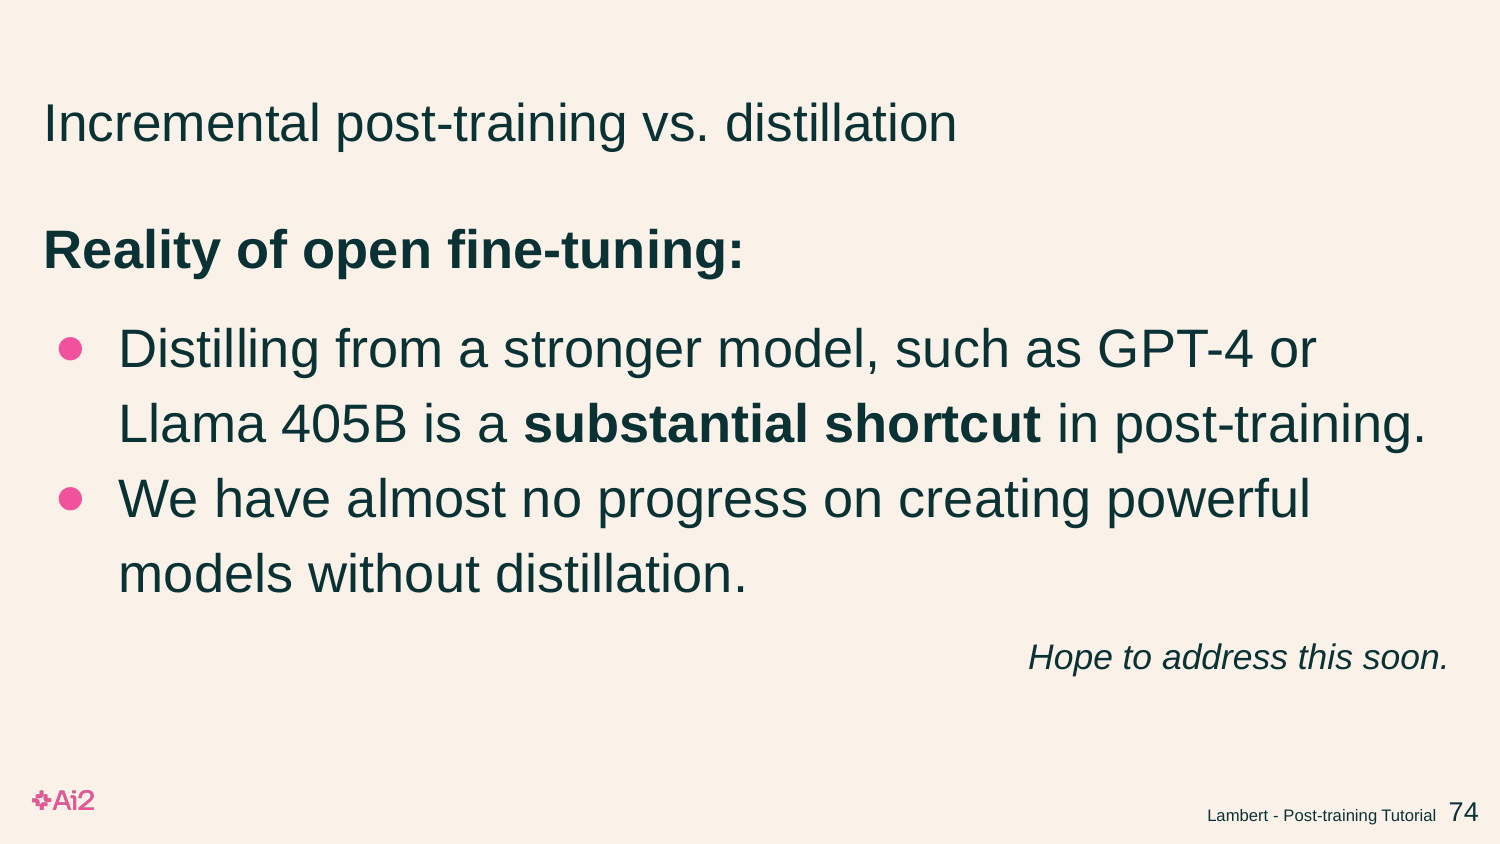

# Incremental post-training vs. distillation
Reality of open fine-tuning:
Distilling from a stronger model, such as GPT-4 or Llama 405B is a substantial shortcut in post-training.
We have almost no progress on creating powerful models without distillation.
Hope to address this soon.
Lambert - Post-training Tutorial   74